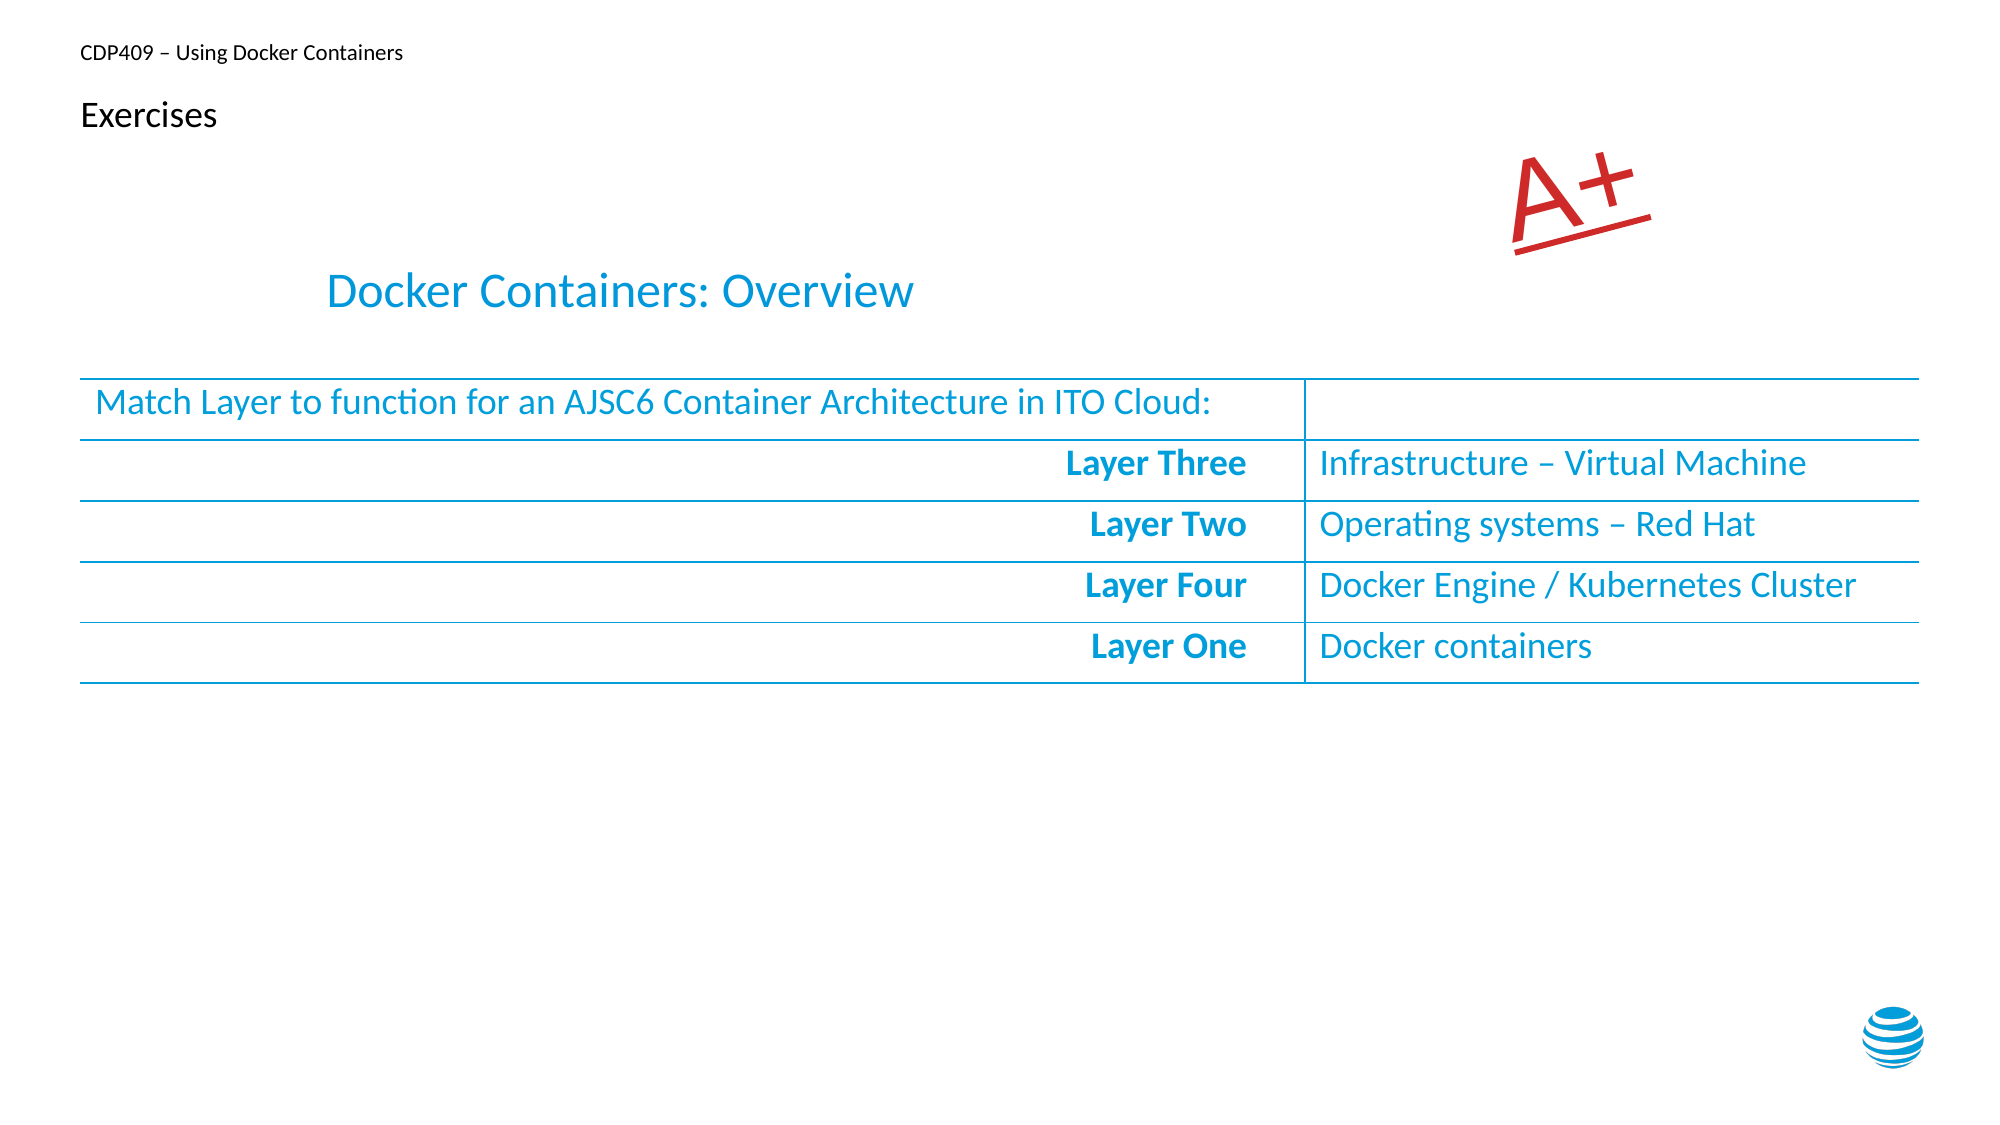

# Exercises
A+
Docker Containers: Overview
| Match Layer to function for an AJSC6 Container Architecture in ITO Cloud: |  |
| --- | --- |
| Layer Three | Infrastructure – Virtual Machine |
| Layer Two | Operating systems – Red Hat |
| Layer Four | Docker Engine / Kubernetes Cluster |
| Layer One | Docker containers |